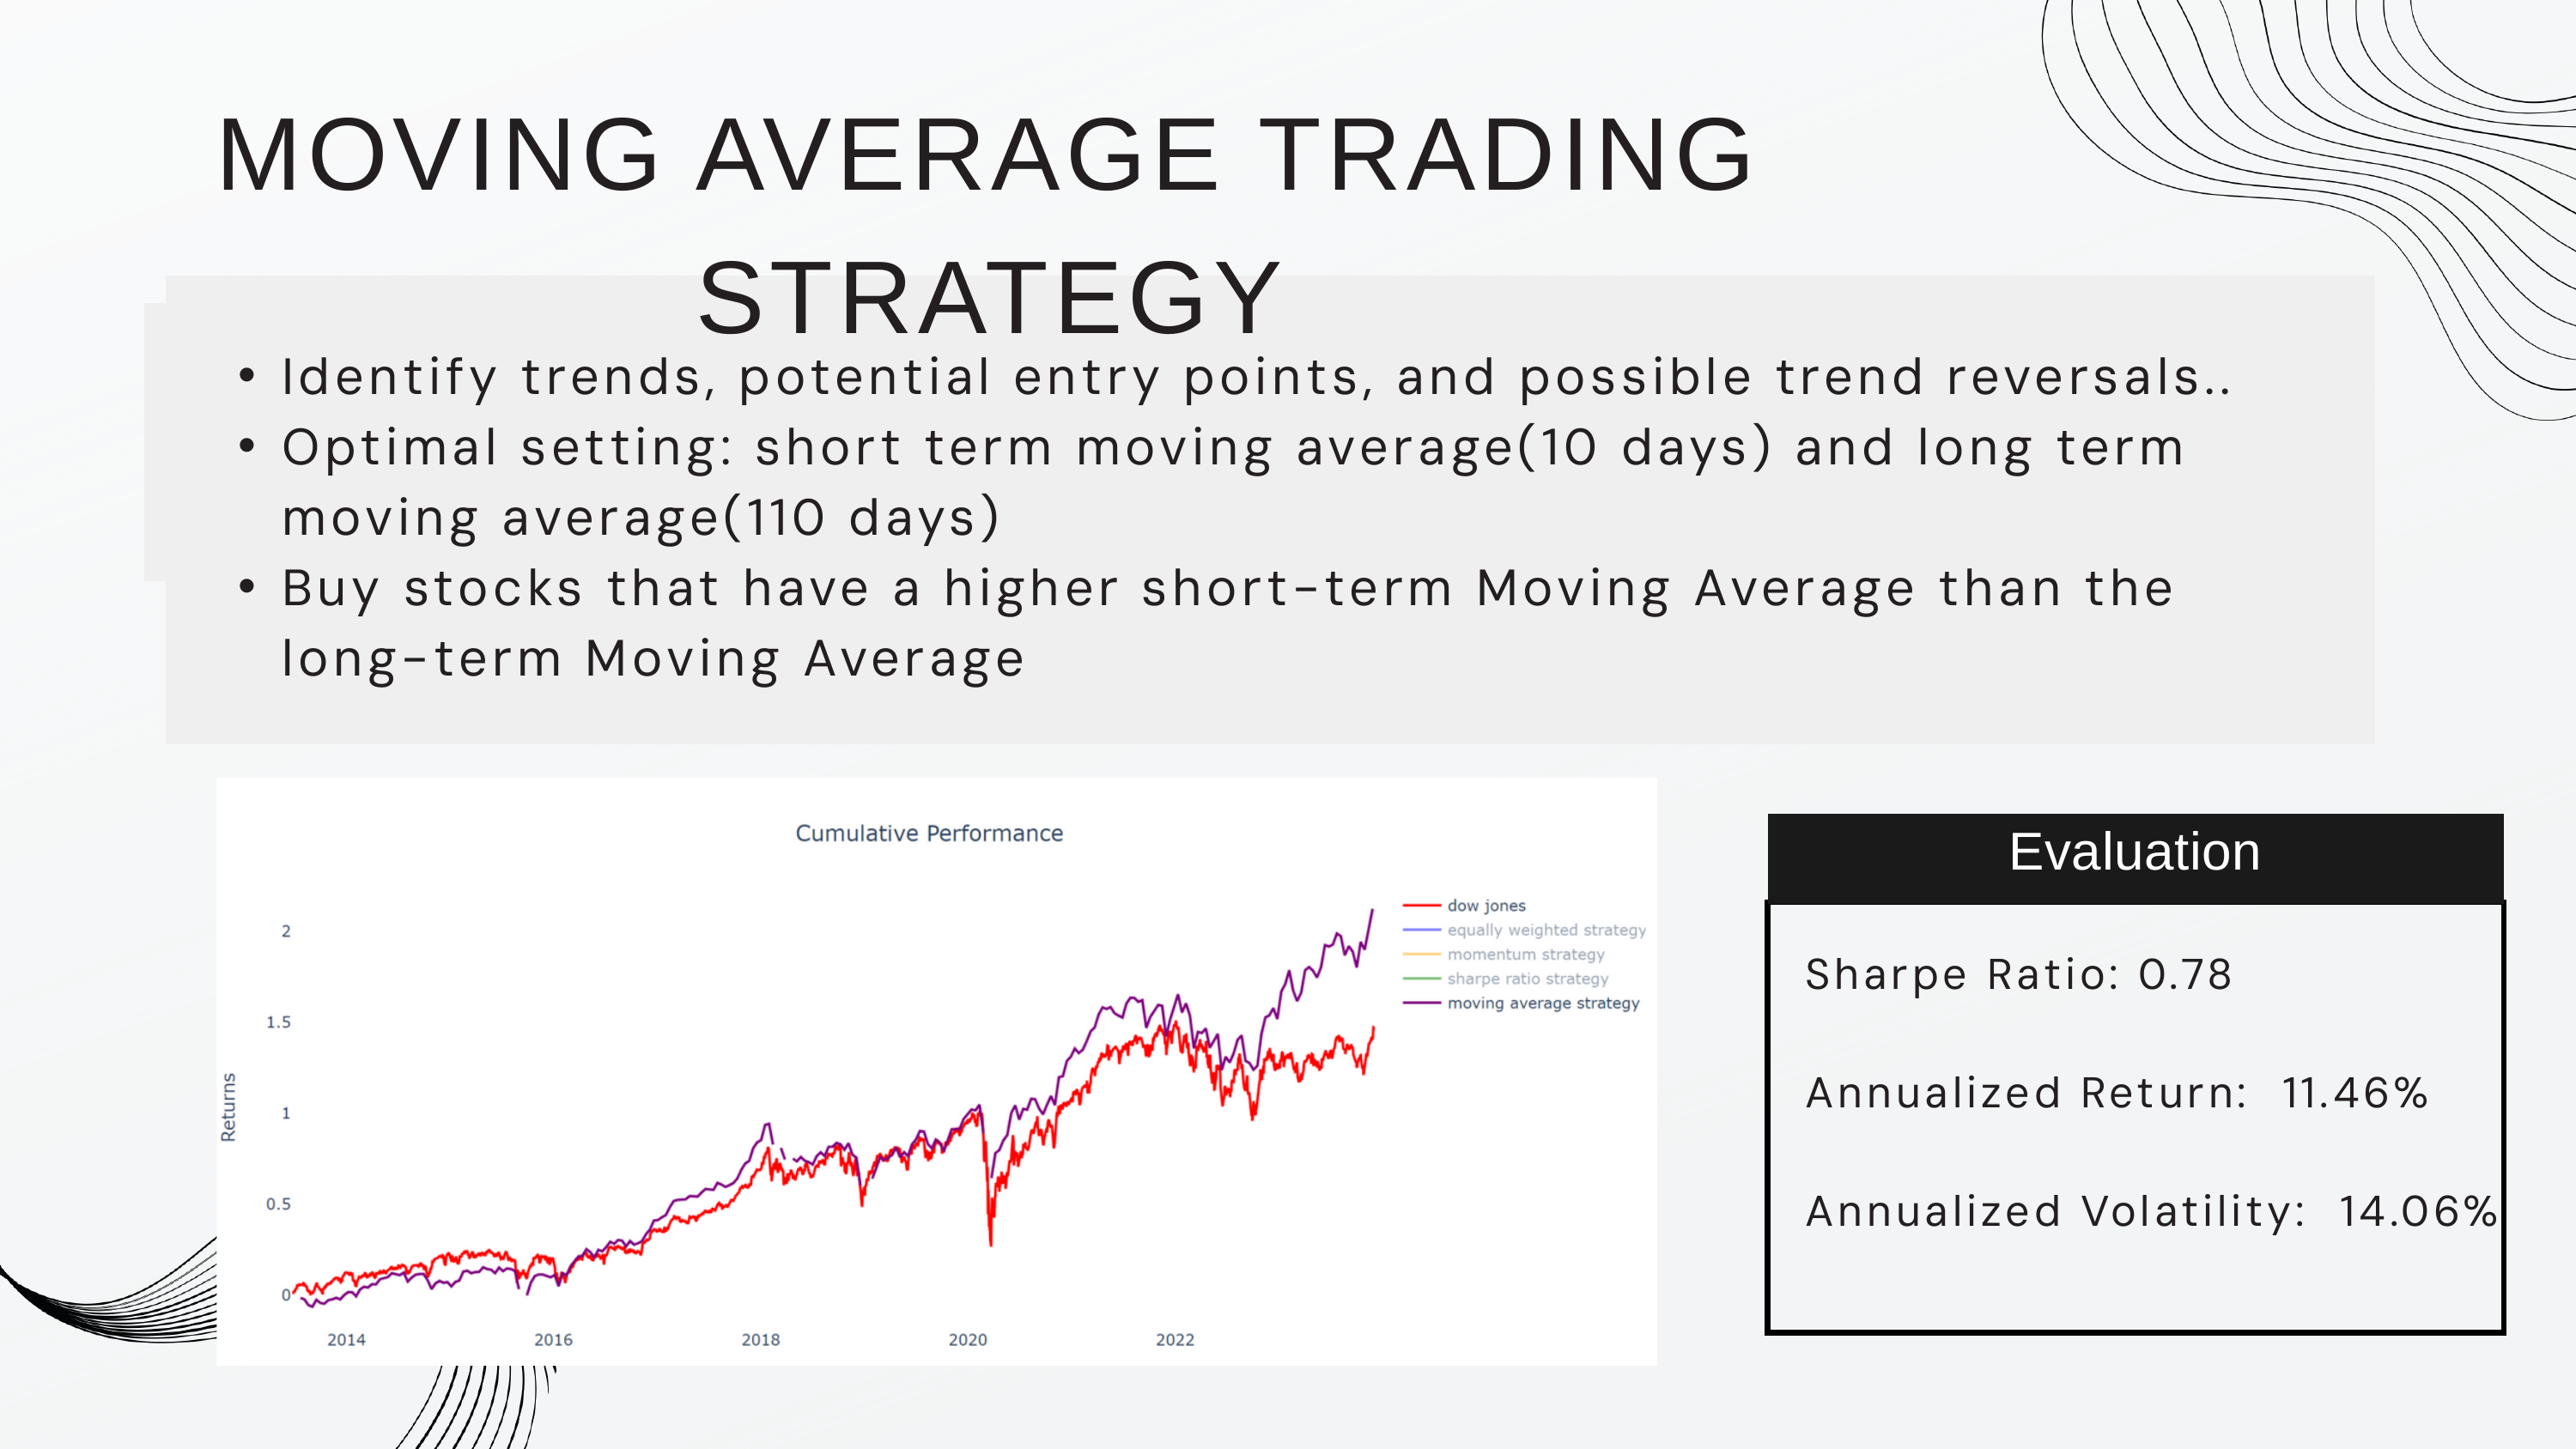

MOVING AVERAGE TRADING STRATEGY

Identify trends, potential entry points, and possible trend reversals..
Optimal setting: short term moving average(10 days) and long term moving average(110 days)
Buy stocks that have a higher short-term Moving Average than the long-term Moving Average
Equally weighted trading strategy assigns an equal weight to each individual stock within the Dow Jones Industrial Average (DJIA) regardless of their individual market capitalization.

Evaluation

Sharpe Ratio: 0.78

Annualized Return:  11.46%

Annualized Volatility:  14.06%